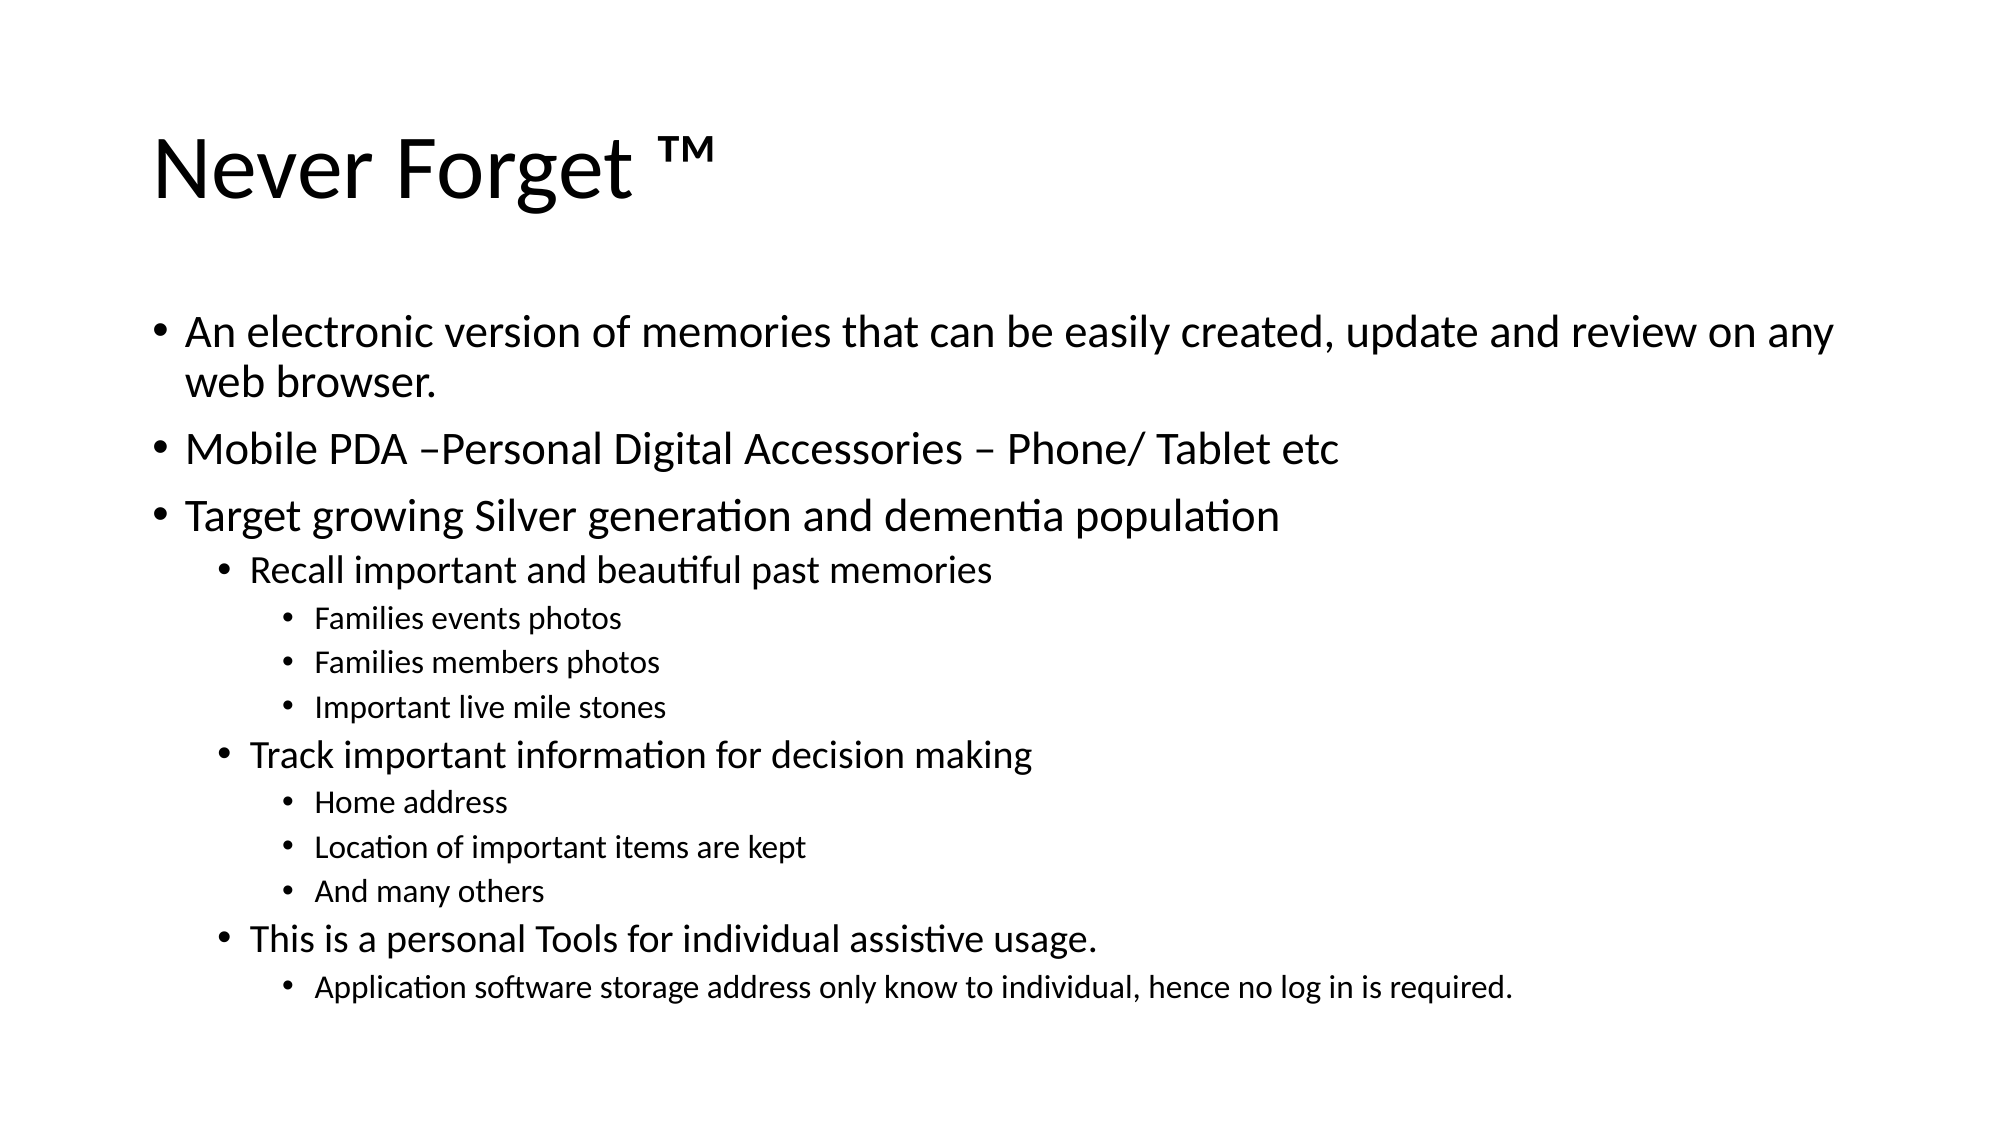

# Never Forget ™
An electronic version of memories that can be easily created, update and review on any web browser.
Mobile PDA –Personal Digital Accessories – Phone/ Tablet etc
Target growing Silver generation and dementia population
Recall important and beautiful past memories
Families events photos
Families members photos
Important live mile stones
Track important information for decision making
Home address
Location of important items are kept
And many others
This is a personal Tools for individual assistive usage.
Application software storage address only know to individual, hence no log in is required.